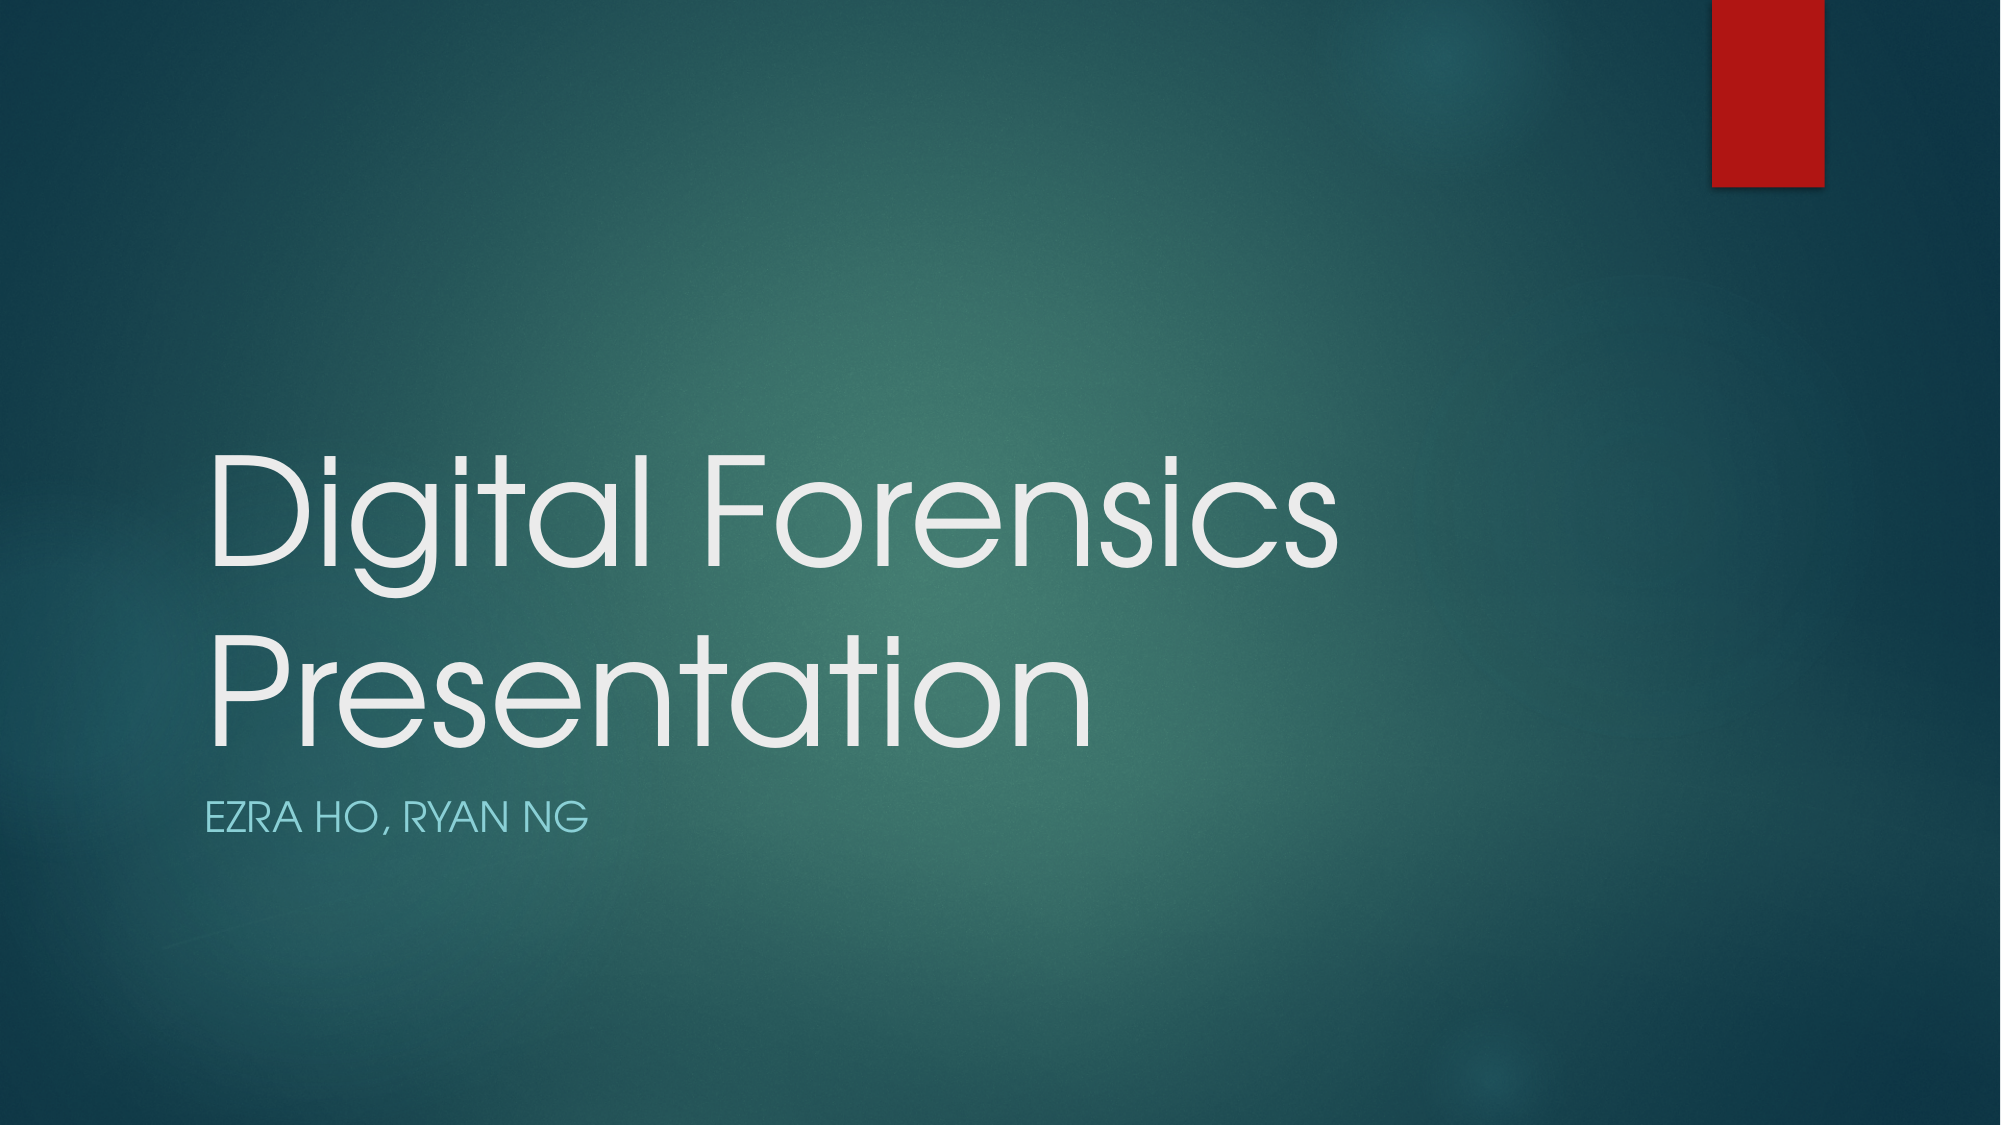

# Digital Forensics Presentation
Ezra Ho, Ryan Ng